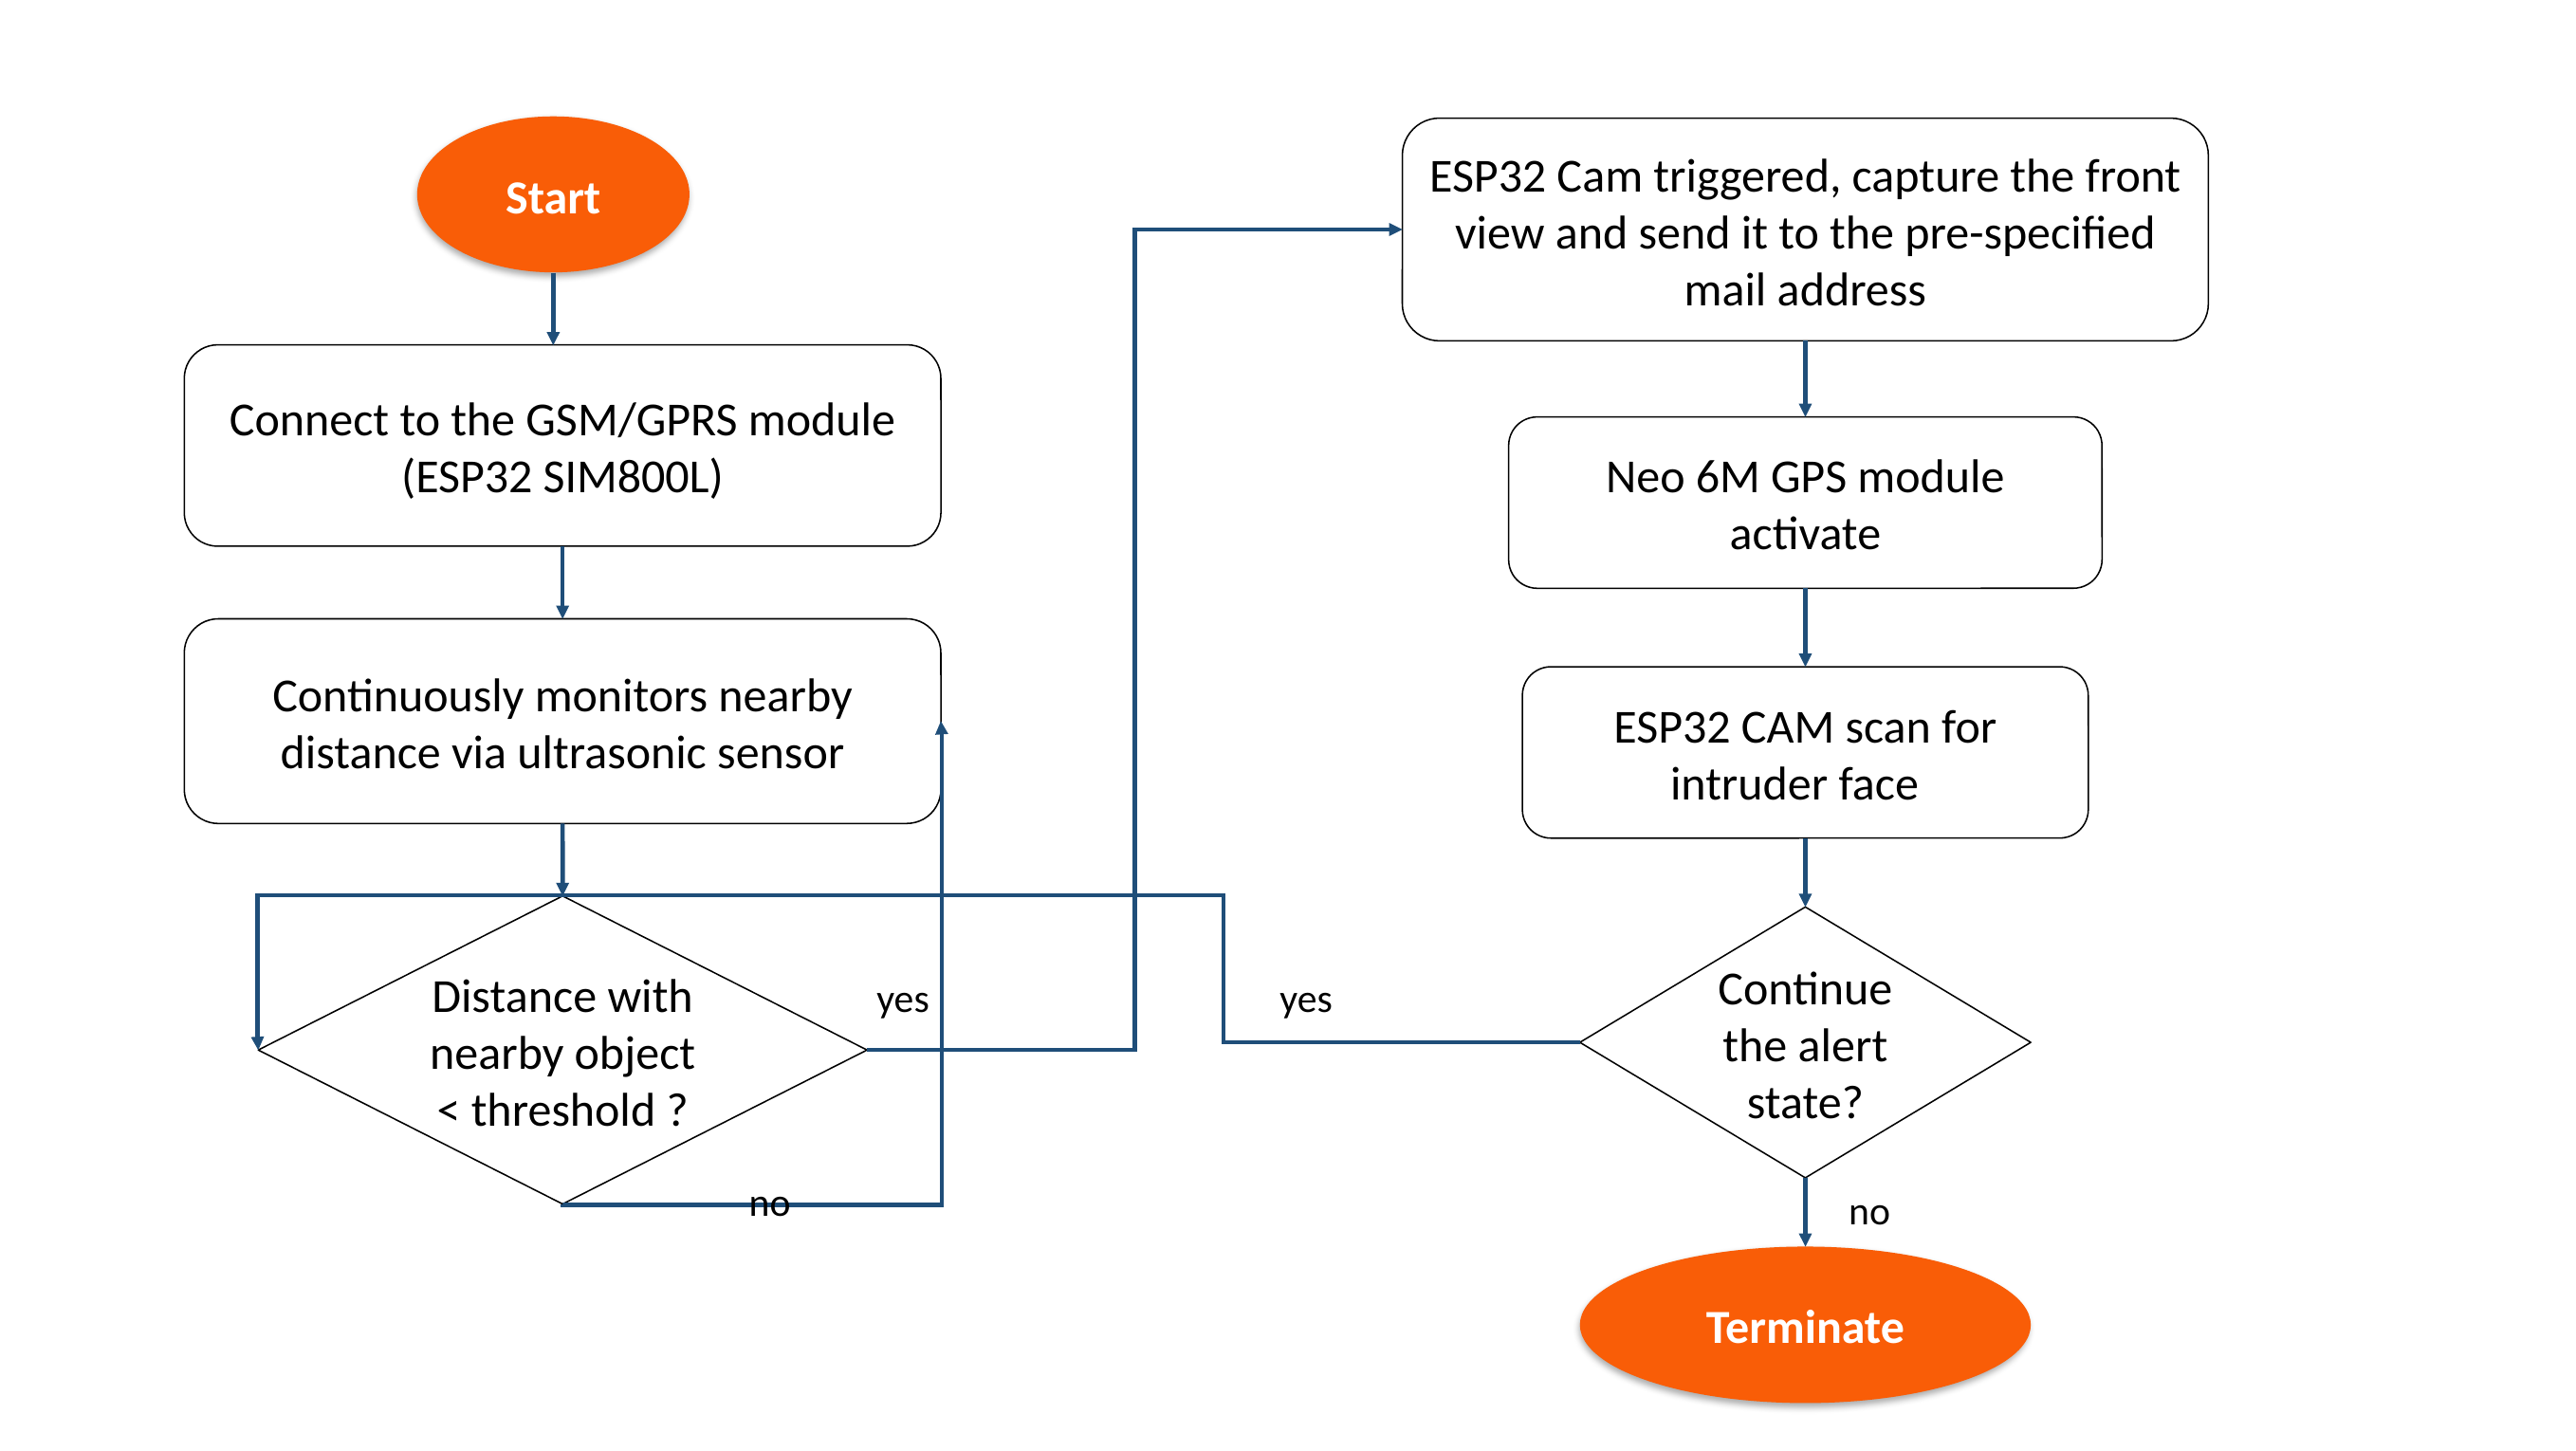

Start
ESP32 Cam triggered, capture the front view and send it to the pre-specified mail address
Connect to the GSM/GPRS module (ESP32 SIM800L)
Neo 6M GPS module activate
Continuously monitors nearby distance via ultrasonic sensor
ESP32 CAM scan for intruder face
Distance with nearby object < threshold ?
Continue the alert state?
yes
yes
no
no
Terminate